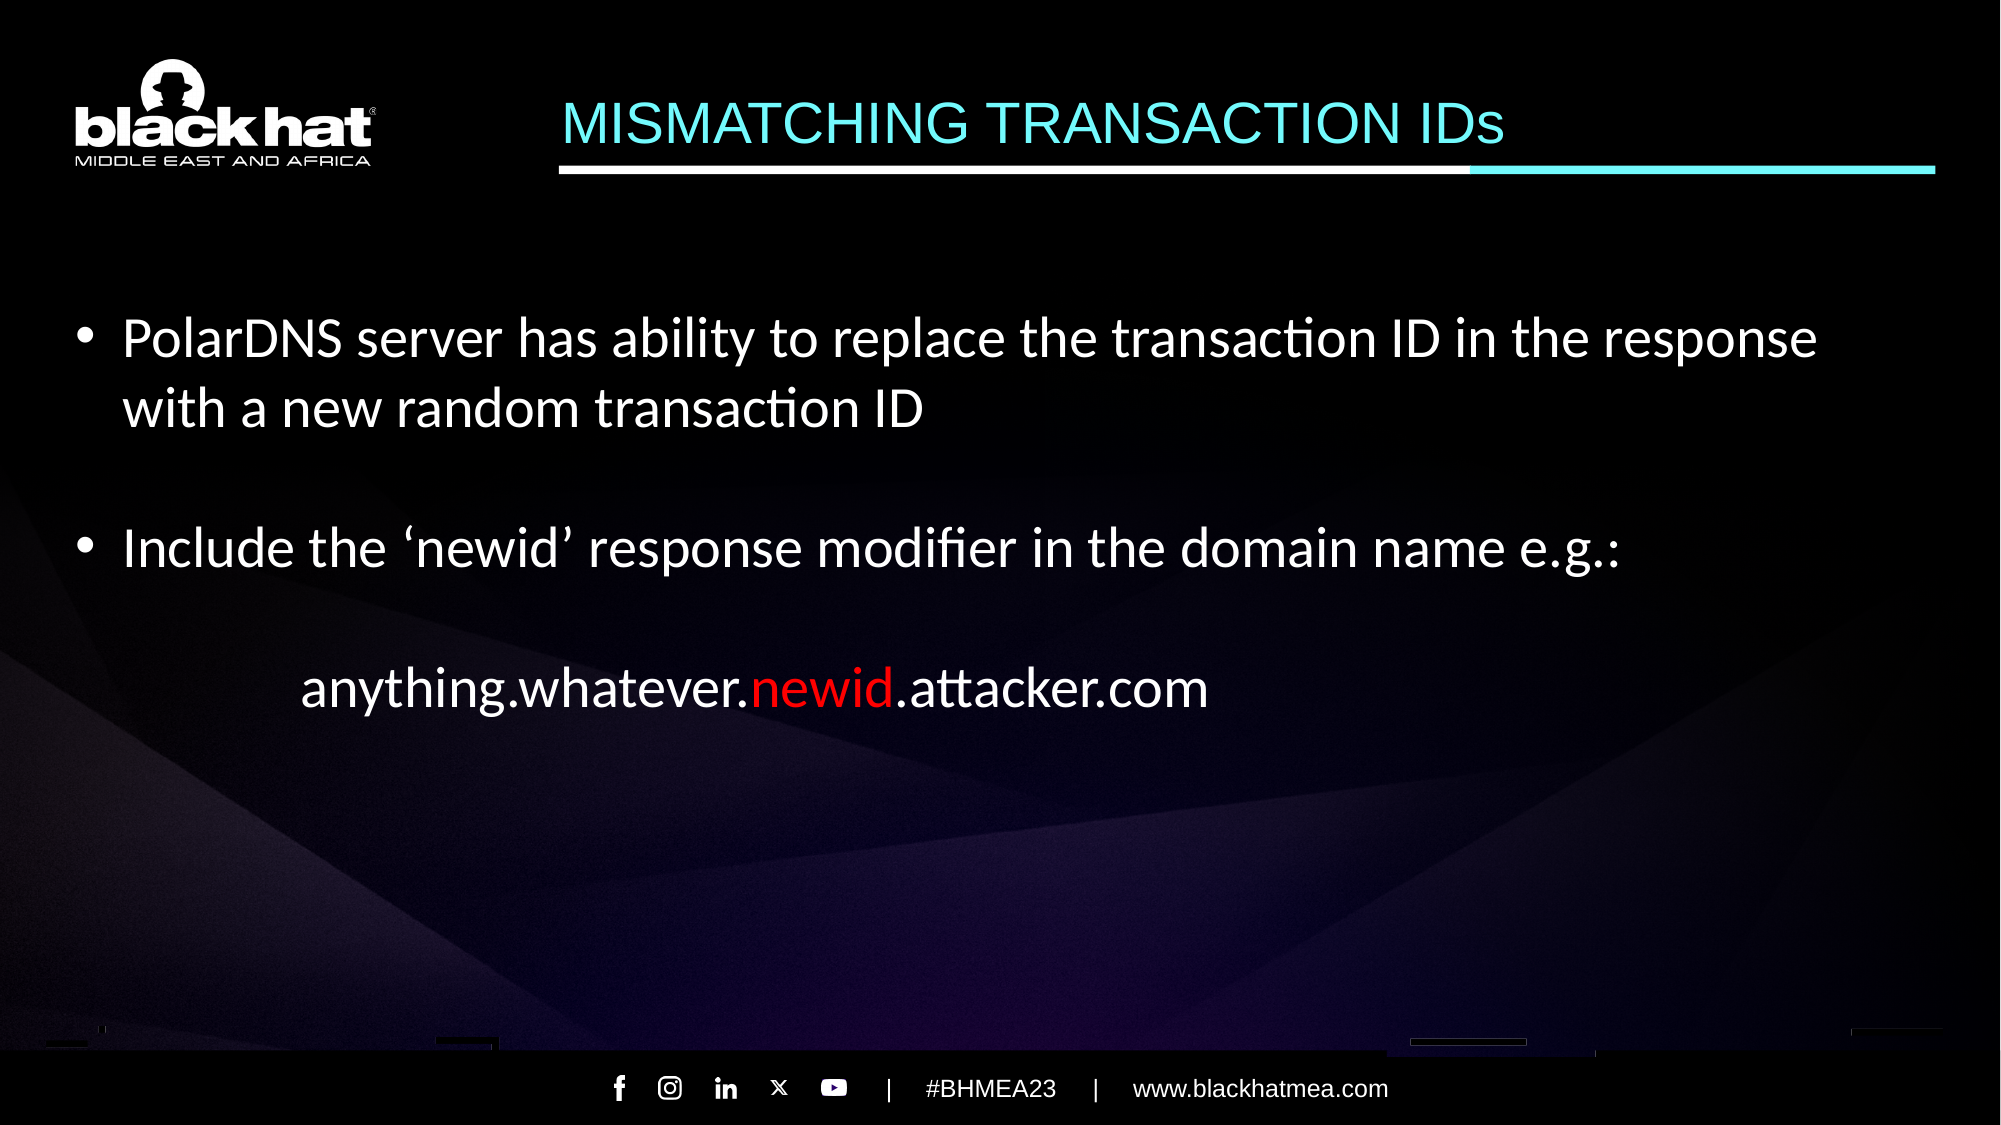

MISMATCHING TRANSACTION IDs

PolarDNS server has ability to replace the transaction ID in the response with a new random transaction ID

Include the ‘newid’ response modifier in the domain name e.g.:

                 anything.whatever.newid.attacker.com